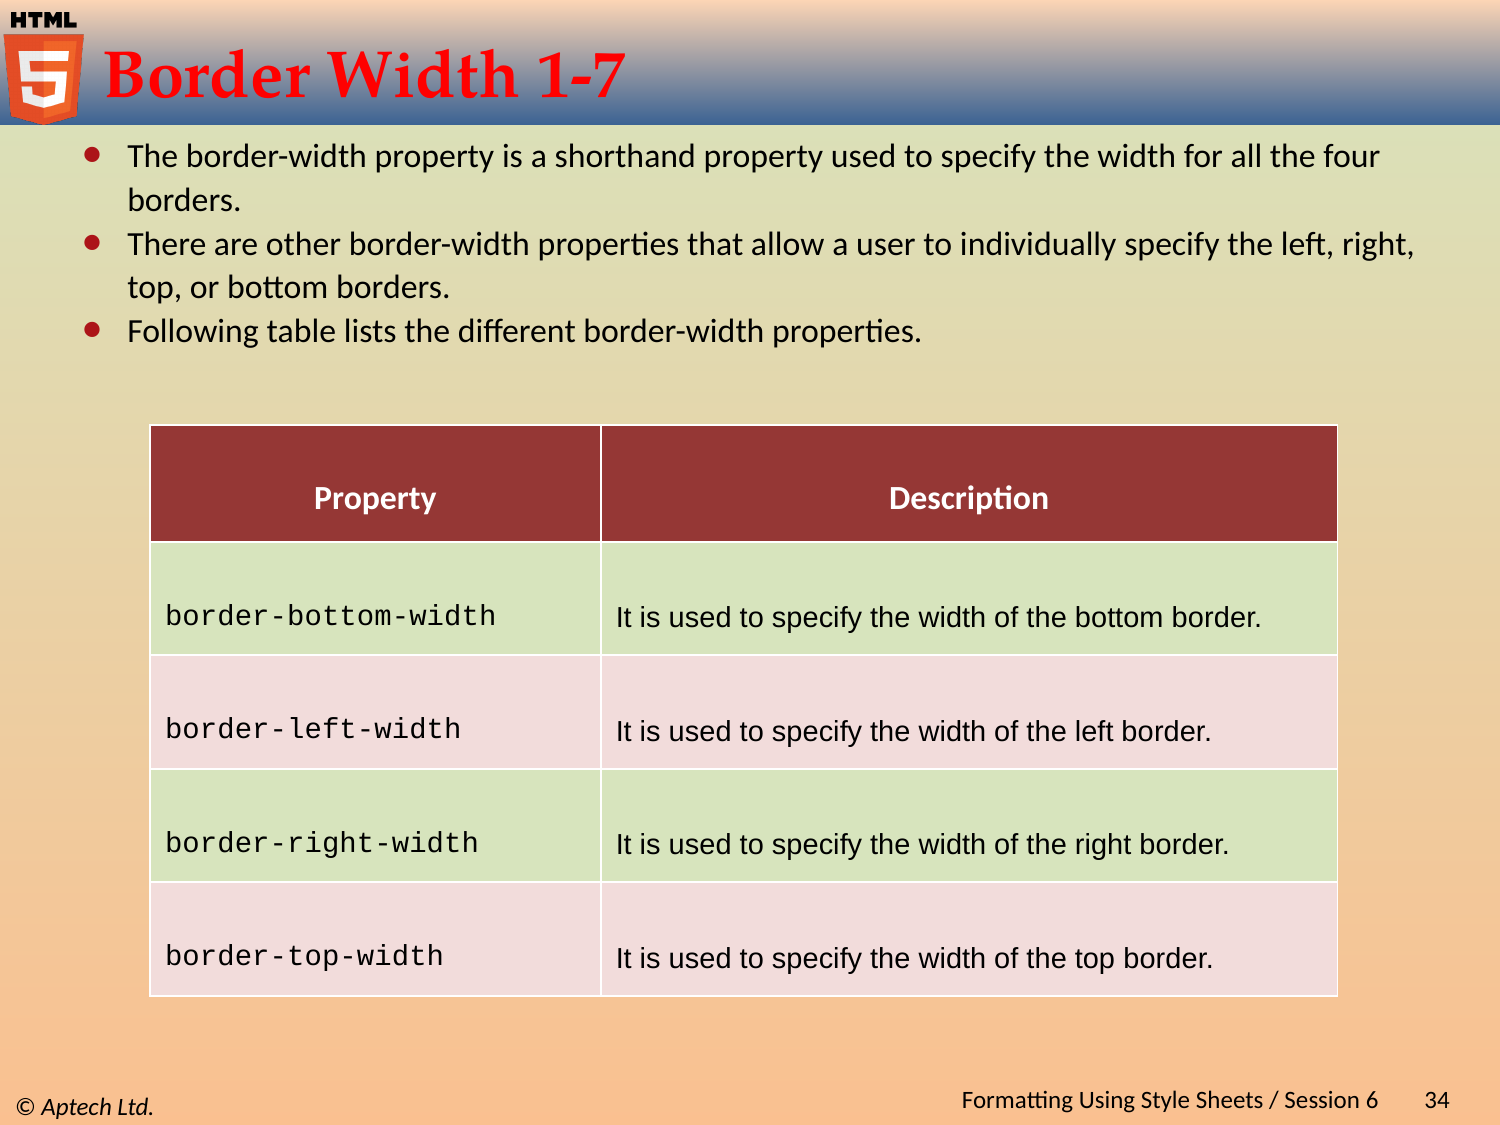

# Border Width 1-7
The border-width property is a shorthand property used to specify the width for all the four borders.
There are other border-width properties that allow a user to individually specify the left, right, top, or bottom borders.
Following table lists the different border-width properties.
| Property | Description |
| --- | --- |
| border-bottom-width | It is used to specify the width of the bottom border. |
| border-left-width | It is used to specify the width of the left border. |
| border-right-width | It is used to specify the width of the right border. |
| border-top-width | It is used to specify the width of the top border. |
Formatting Using Style Sheets / Session 6
34